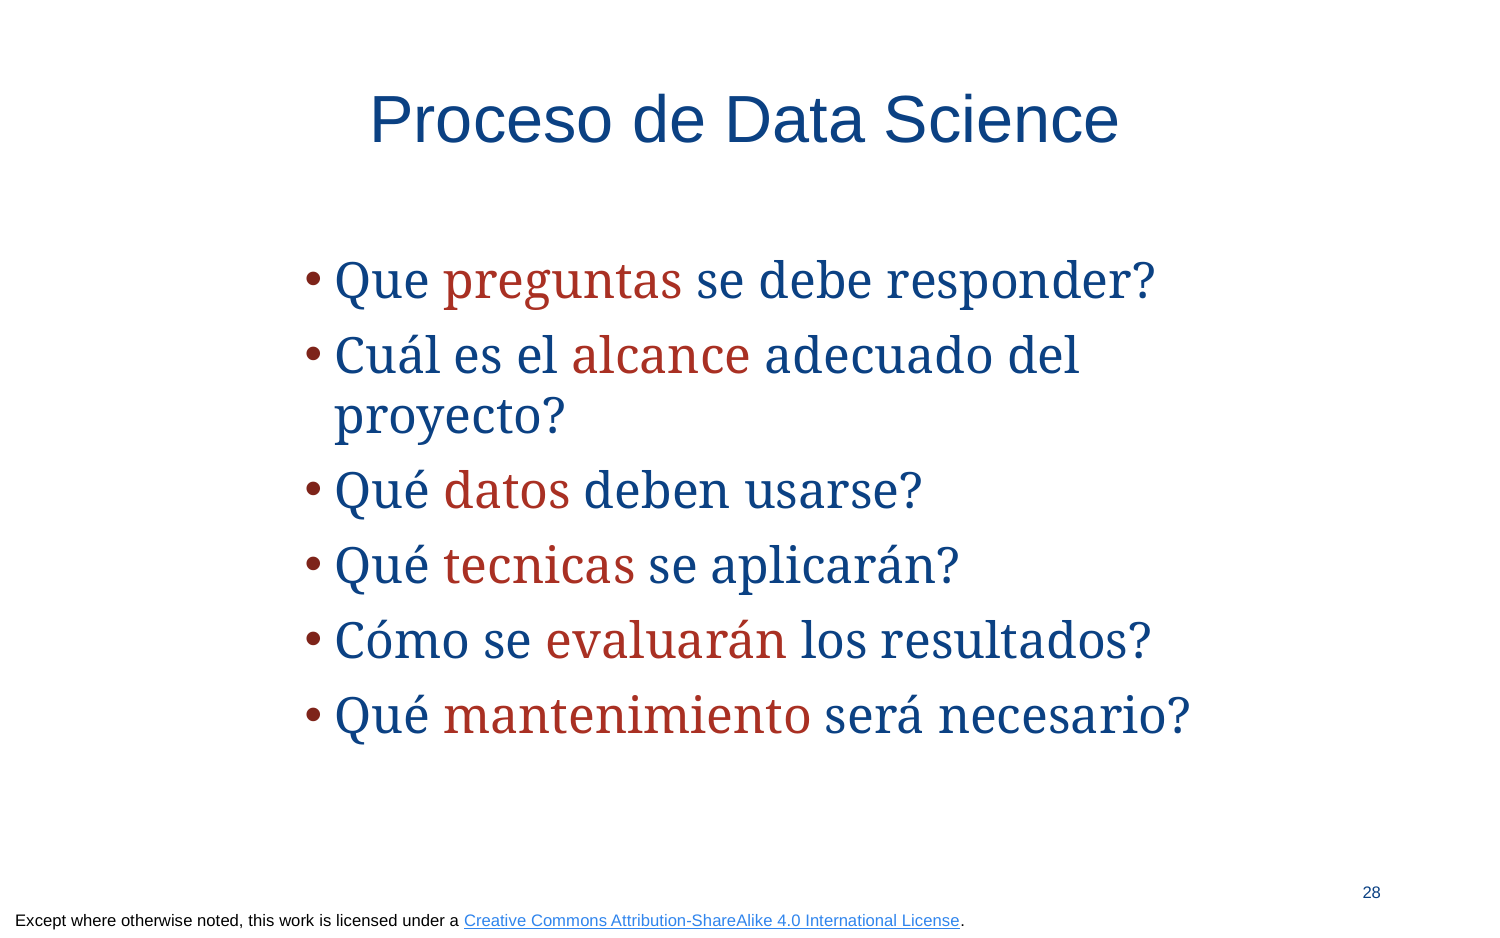

# Proceso de Data Science
Que preguntas se debe responder?
Cuál es el alcance adecuado del proyecto?
Qué datos deben usarse?
Qué tecnicas se aplicarán?
Cómo se evaluarán los resultados?
Qué mantenimiento será necesario?
28